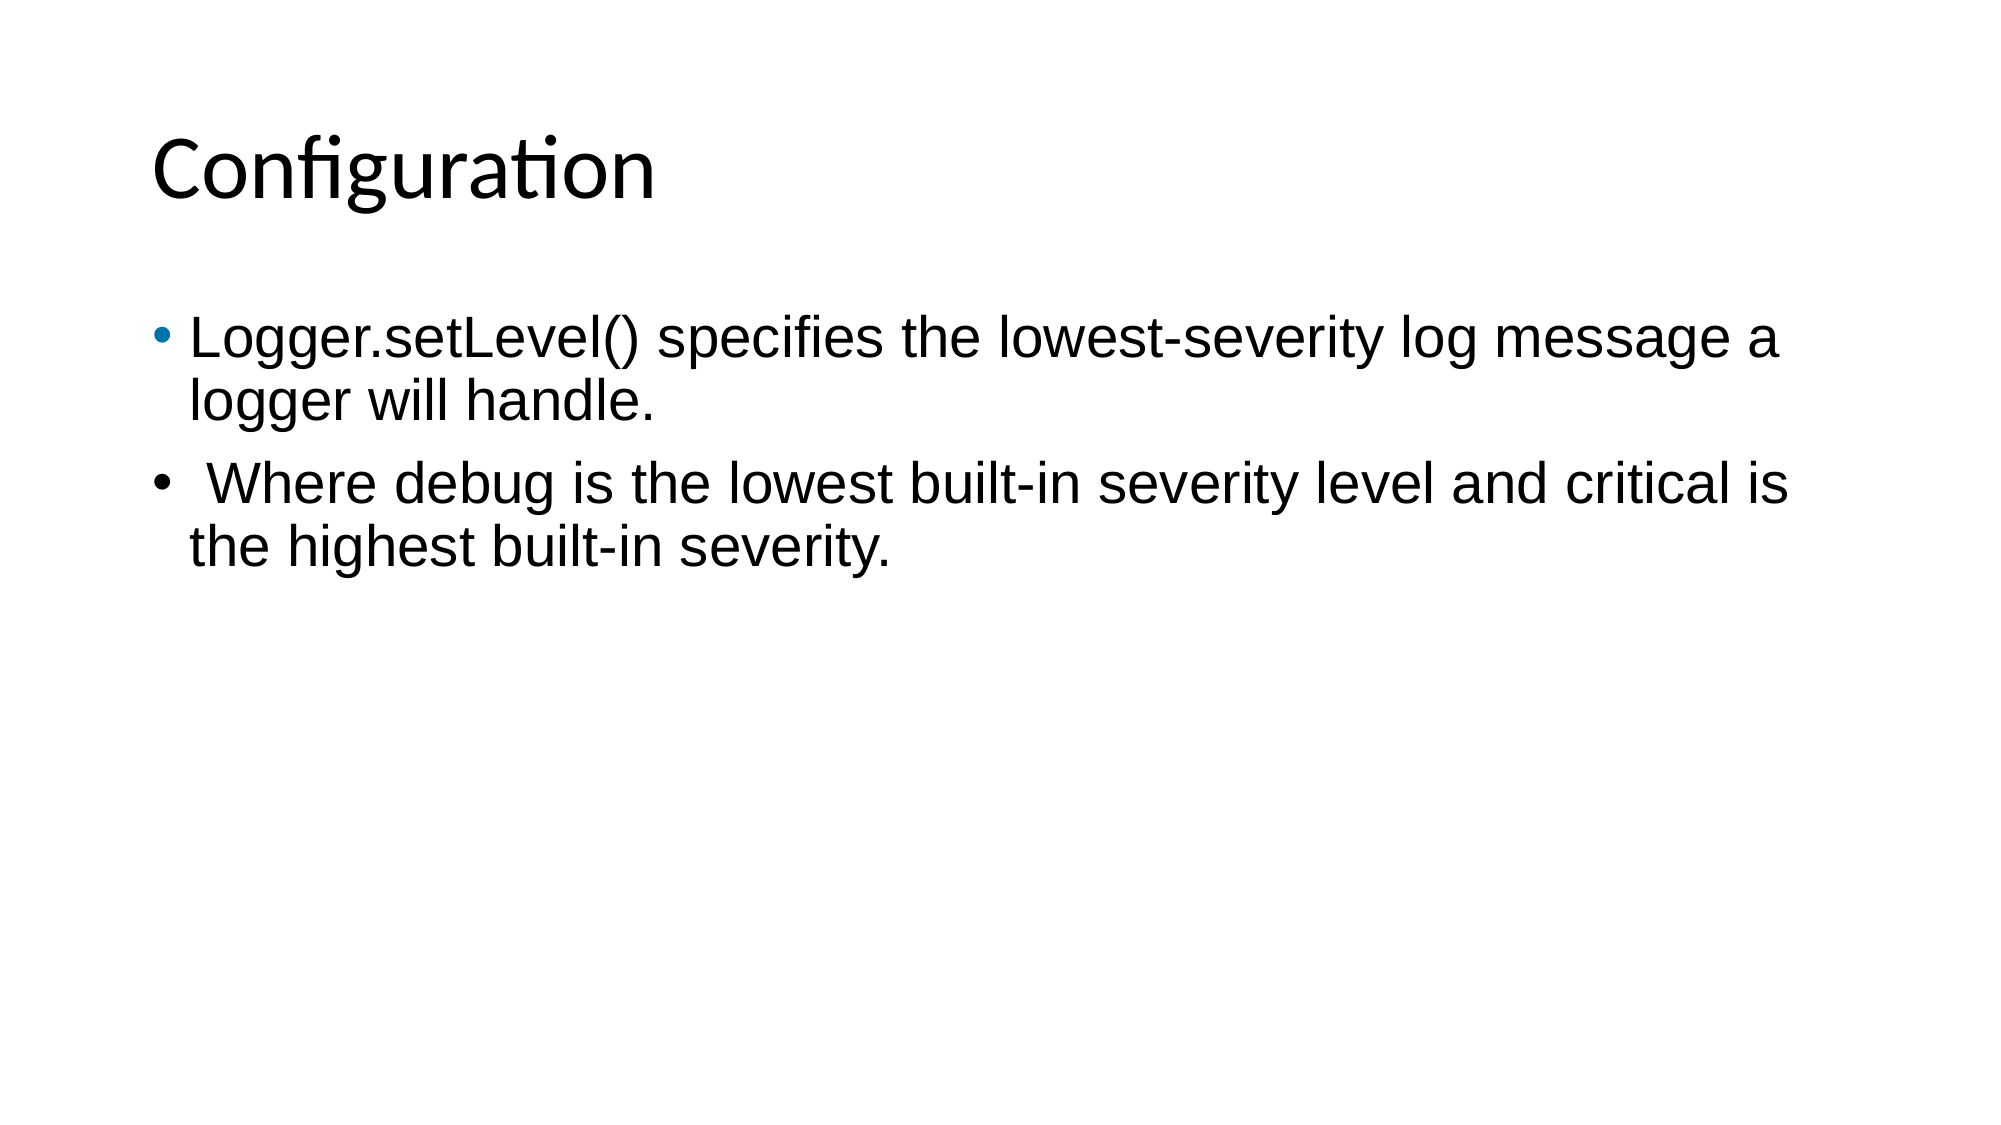

# Configuration
Logger.setLevel() specifies the lowest-severity log message a logger will handle.
 Where debug is the lowest built-in severity level and critical is the highest built-in severity.